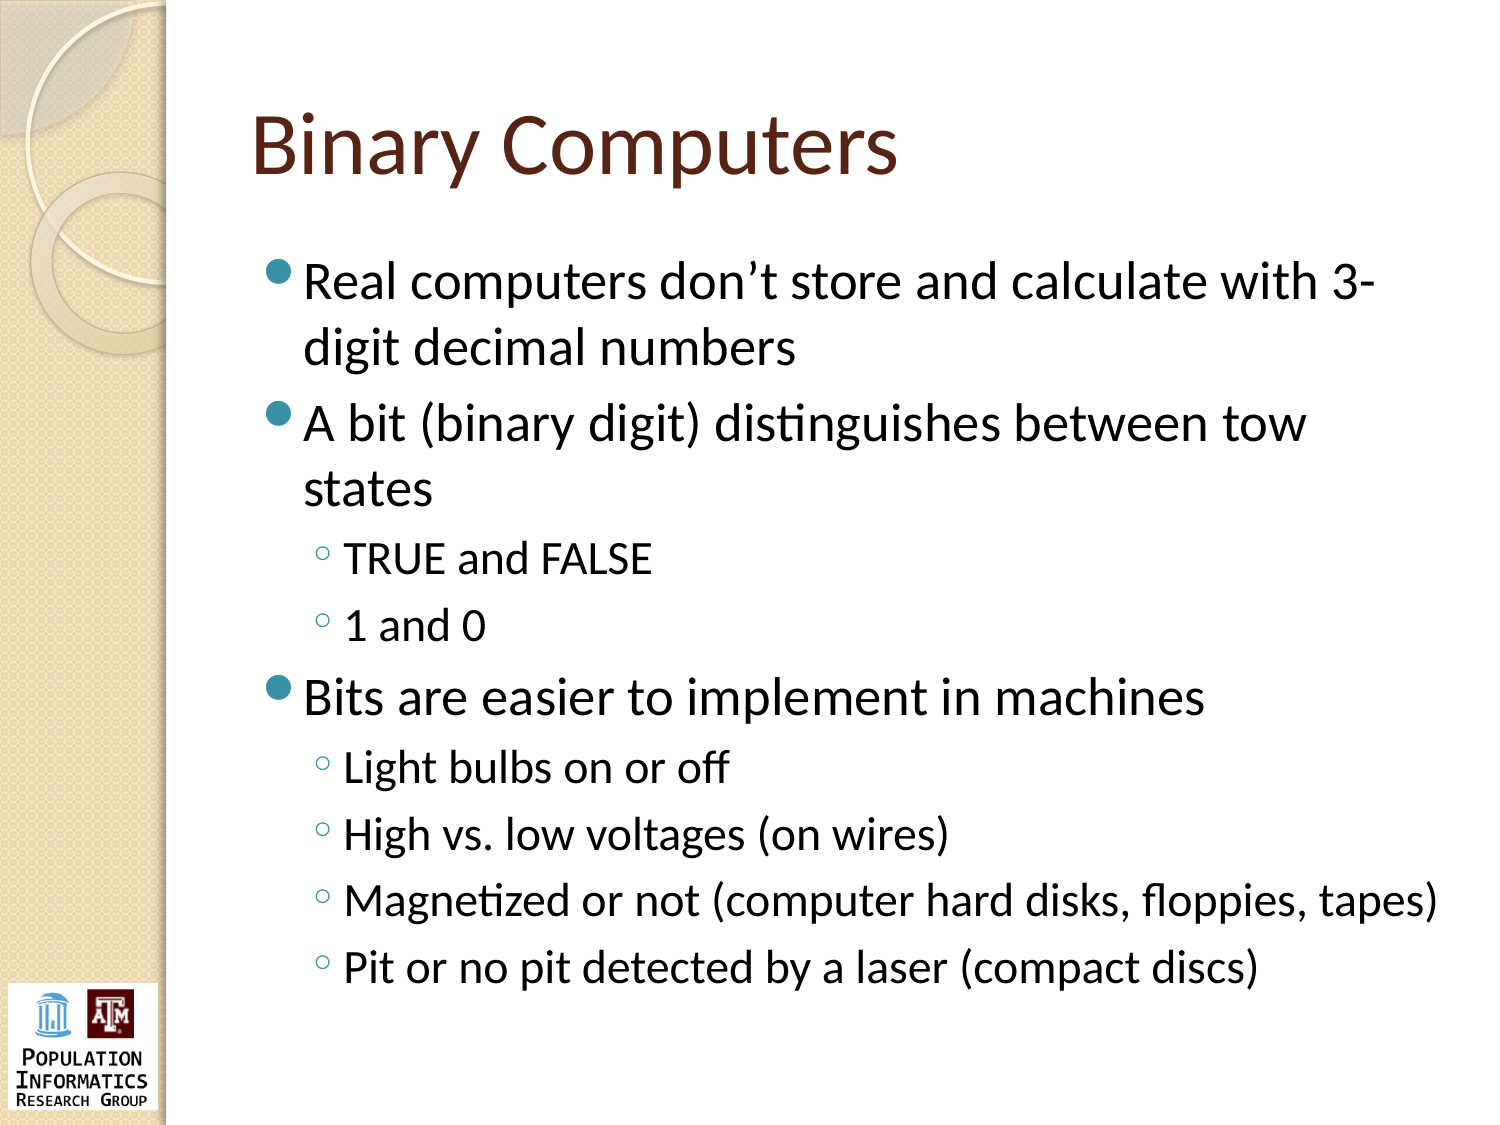

# Binary Computers
Real computers don’t store and calculate with 3-digit decimal numbers
A bit (binary digit) distinguishes between tow states
TRUE and FALSE
1 and 0
Bits are easier to implement in machines
Light bulbs on or off
High vs. low voltages (on wires)
Magnetized or not (computer hard disks, floppies, tapes)
Pit or no pit detected by a laser (compact discs)